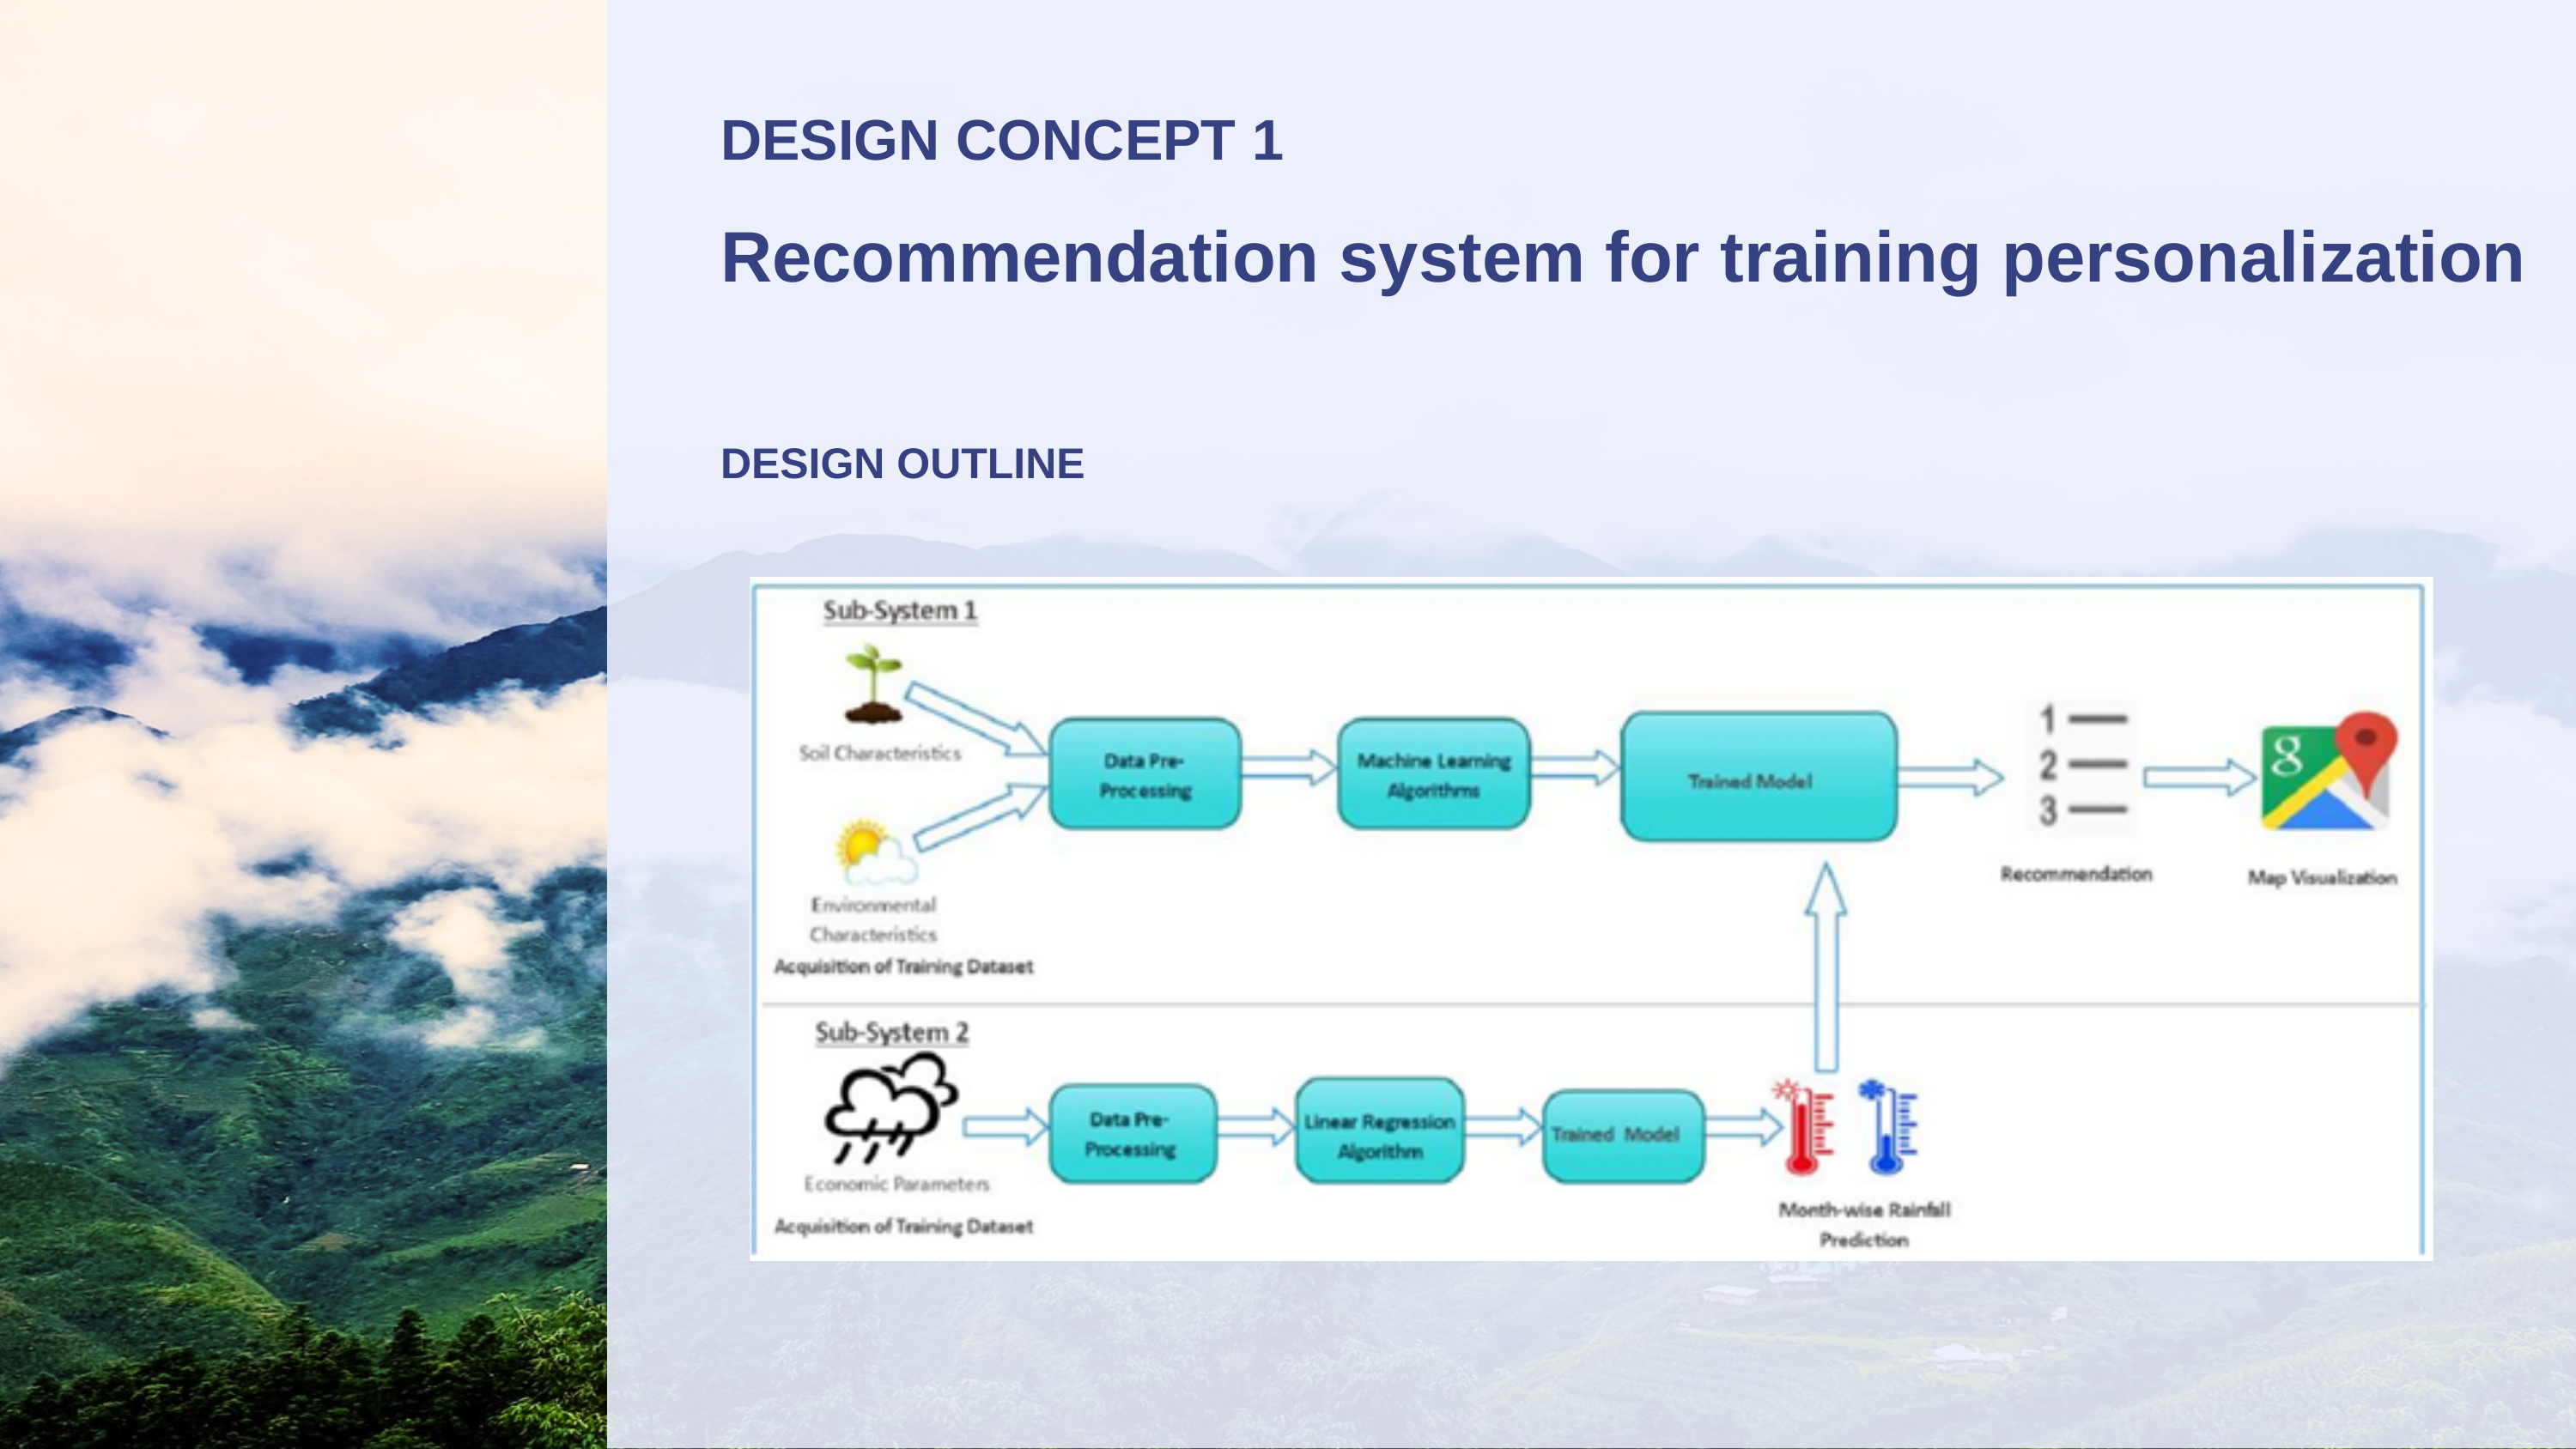

DESIGN CONCEPT 1
Recommendation system for training personalization

DESIGN OUTLINE